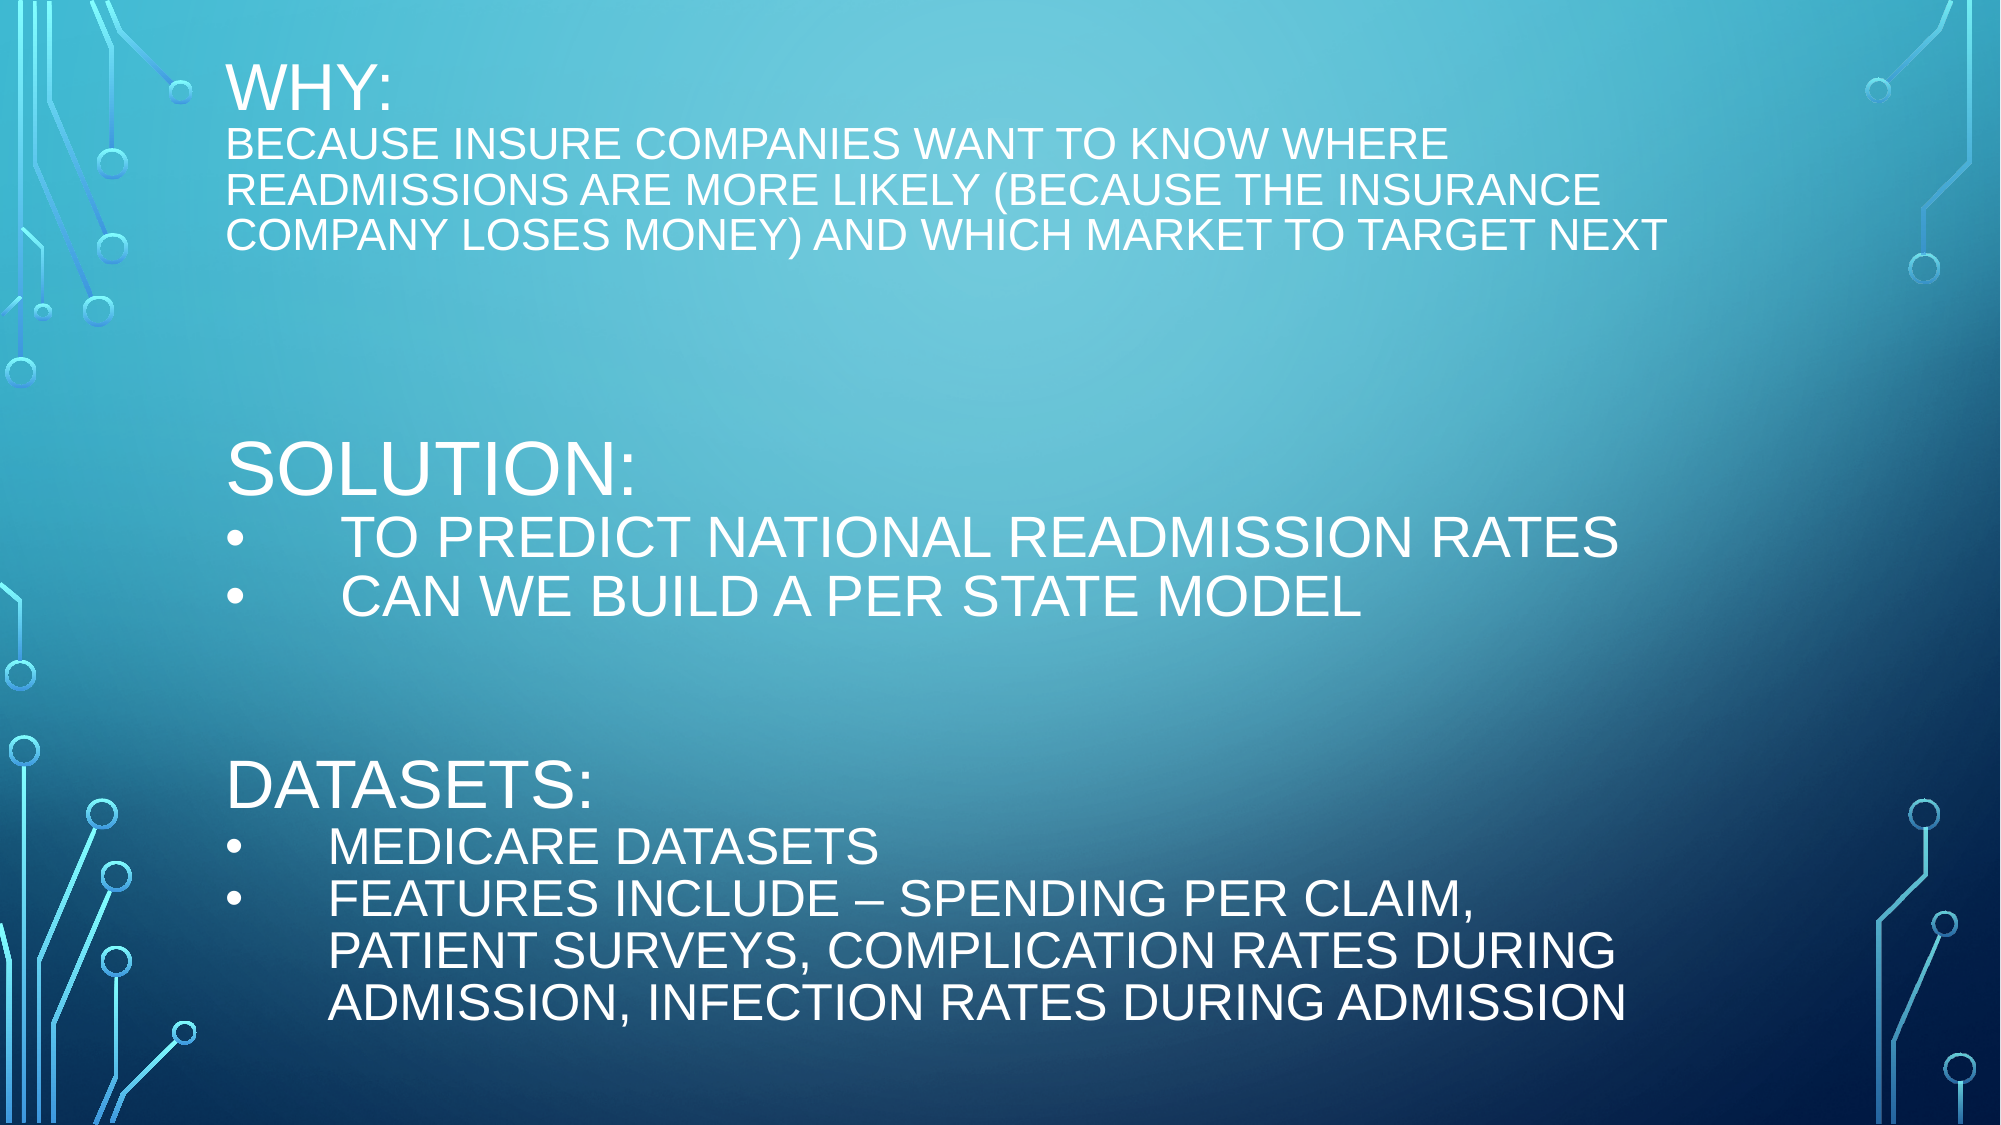

WHY:
Because insure companies want to know where readmissions are more likely (because the insurance company loses money) and which market to target next
Solution:
To predict National readmission rates
Can we build a per state model
DataSETS:
Medicare datasets
Features include – spending per claim, patient surveys, complication rates during admission, infection rates during admission